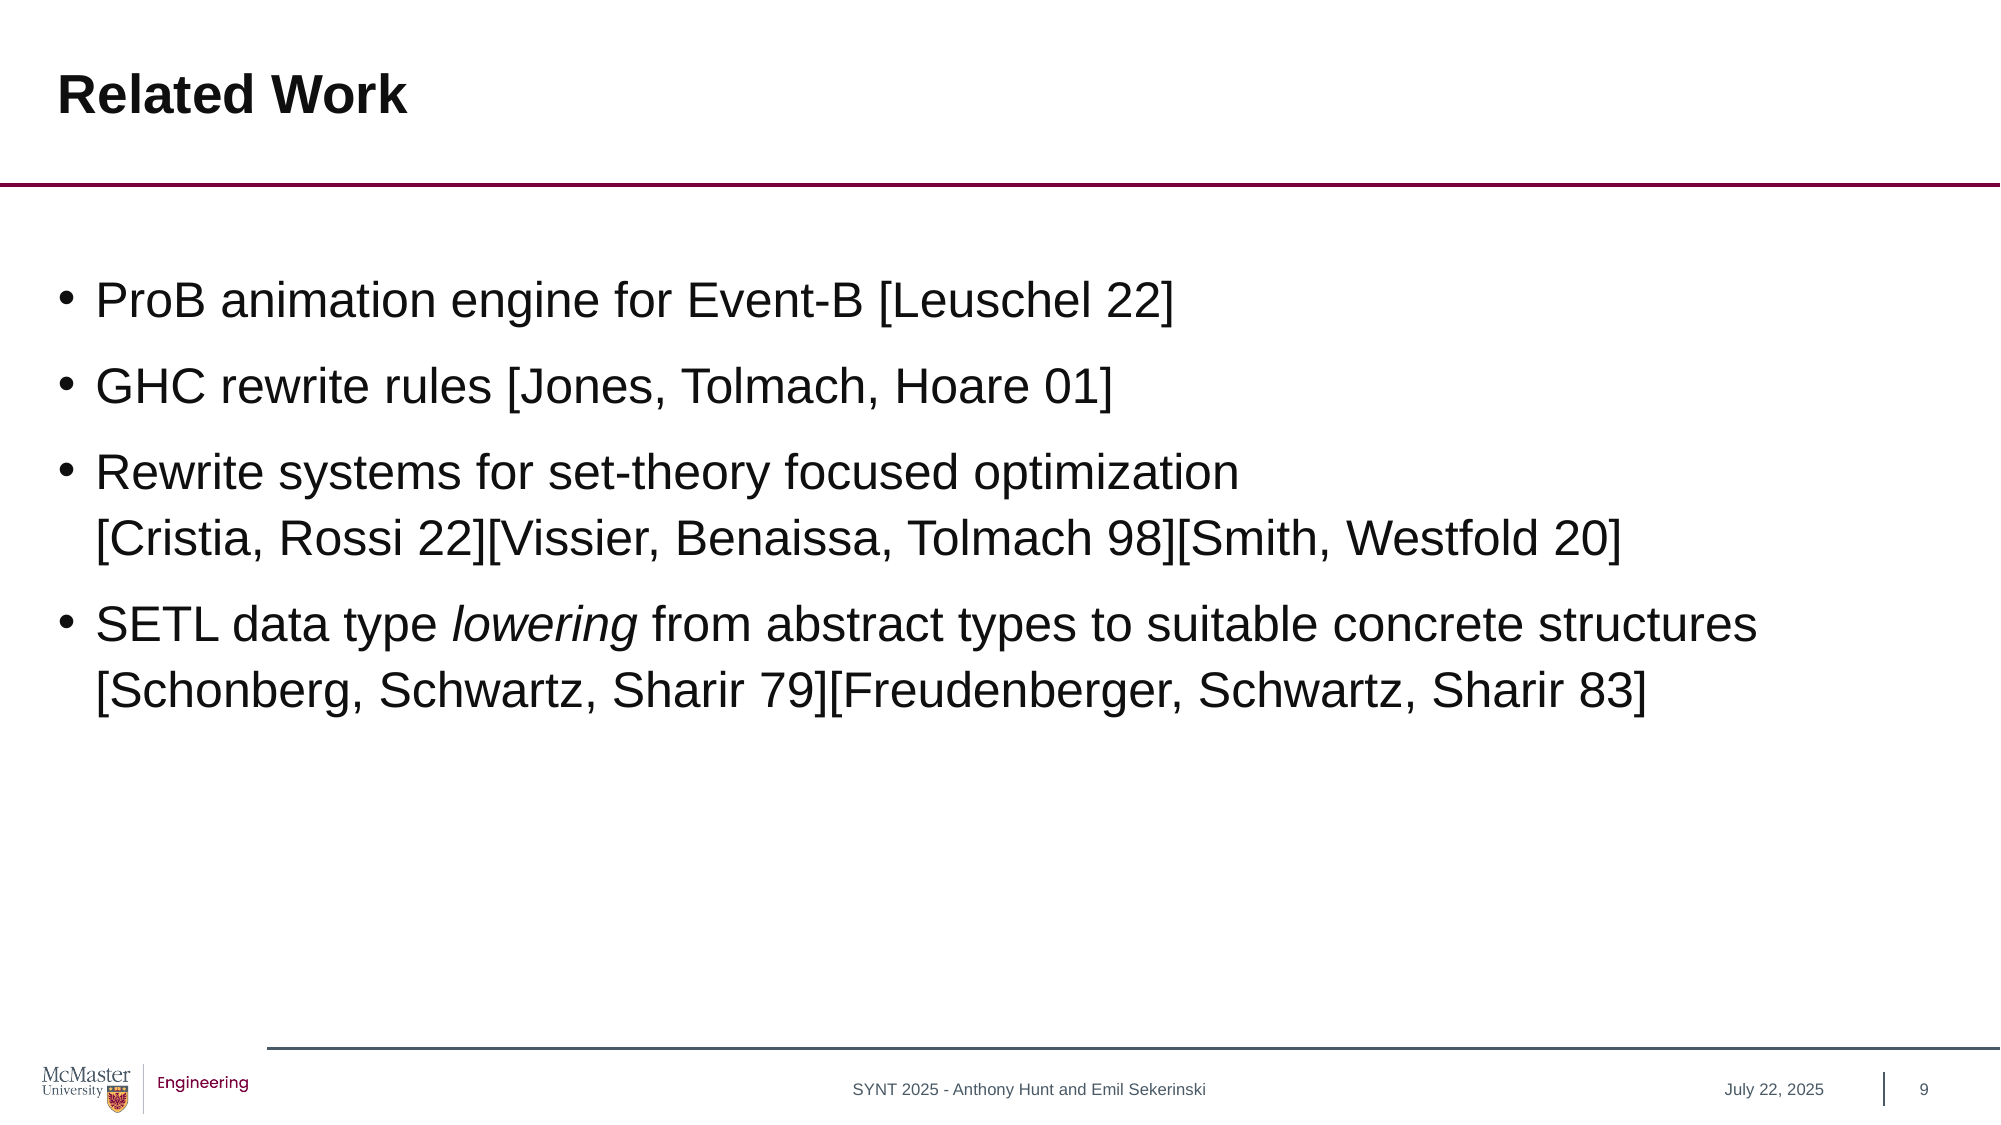

# Related Work

ProB animation engine for Event-B [Leuschel 22]
GHC rewrite rules [Jones, Tolmach, Hoare 01]
Rewrite systems for set-theory focused optimization
[Cristia, Rossi 22][Vissier, Benaissa, Tolmach 98][Smith, Westfold 20]
SETL data type lowering from abstract types to suitable concrete structures [Schonberg, Schwartz, Sharir 79][Freudenberger, Schwartz, Sharir 83]
July 22, 2025
9
SYNT 2025 - Anthony Hunt and Emil Sekerinski